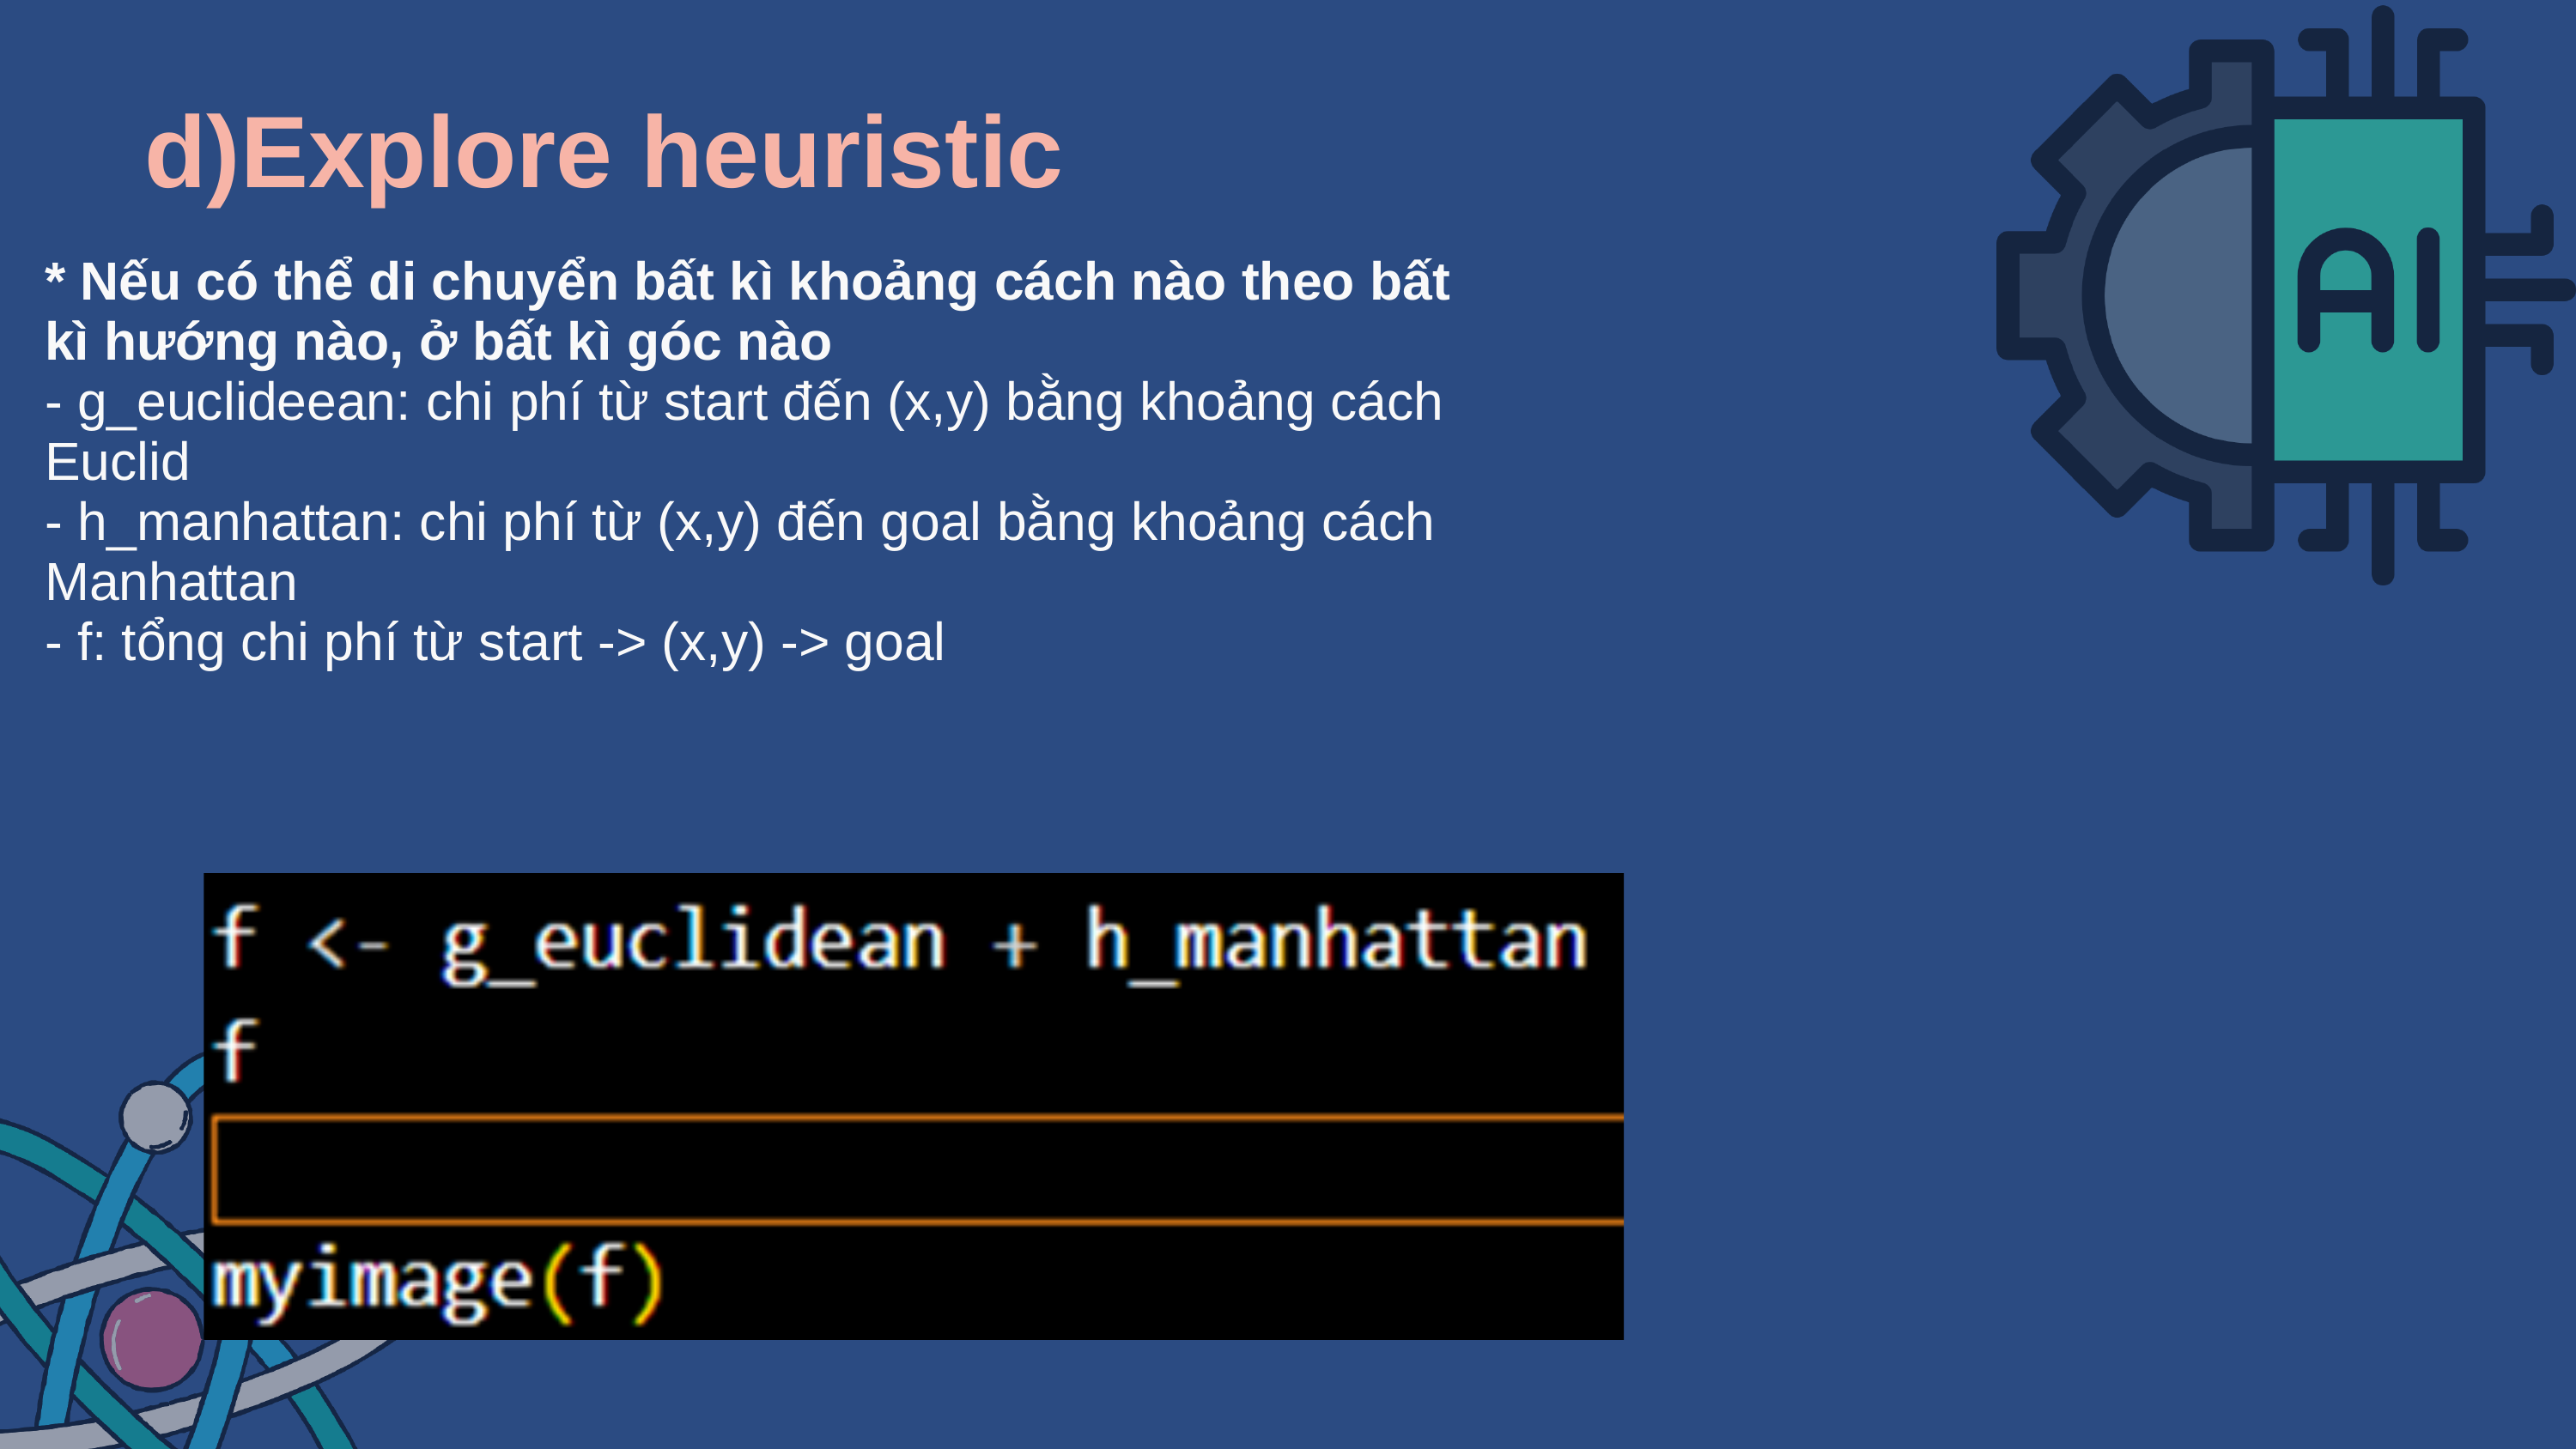

d)Explore heuristic

* Nếu có thể di chuyển bất kì khoảng cách nào theo bất kì hướng nào, ở bất kì góc nào
- g_euclideean: chi phí từ start đến (x,y) bằng khoảng cách Euclid
- h_manhattan: chi phí từ (x,y) đến goal bằng khoảng cách Manhattan
- f: tổng chi phí từ start -> (x,y) -> goal